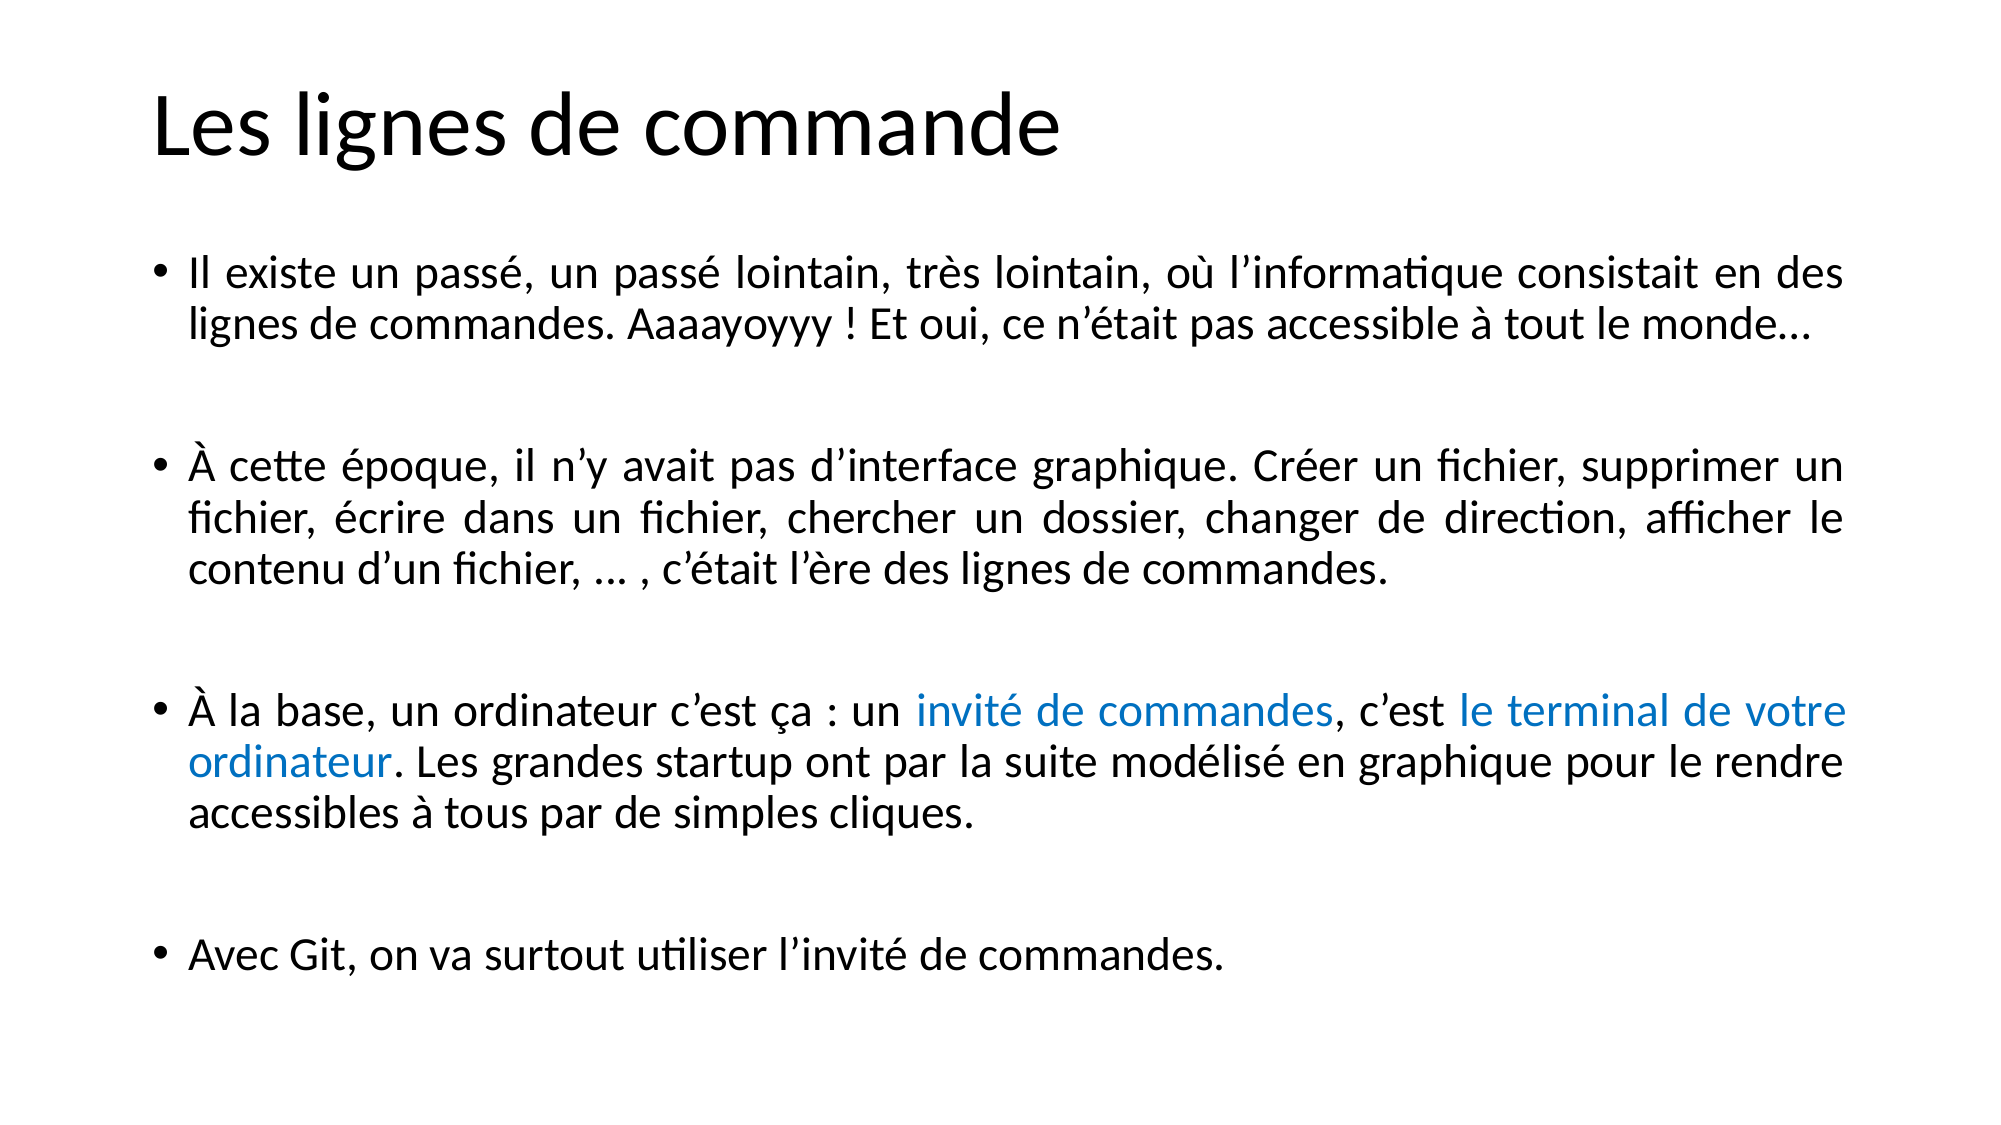

# Les lignes de commande
Il existe un passé, un passé lointain, très lointain, où l’informatique consistait en des lignes de commandes. Aaaayoyyy ! Et oui, ce n’était pas accessible à tout le monde…

À cette époque, il n’y avait pas d’interface graphique. Créer un fichier, supprimer un fichier, écrire dans un fichier, chercher un dossier, changer de direction, afficher le contenu d’un fichier, ... , c’était l’ère des lignes de commandes.

À la base, un ordinateur c’est ça : un invité de commandes, c’est le terminal de votre ordinateur. Les grandes startup ont par la suite modélisé en graphique pour le rendre accessibles à tous par de simples cliques.

Avec Git, on va surtout utiliser l’invité de commandes.